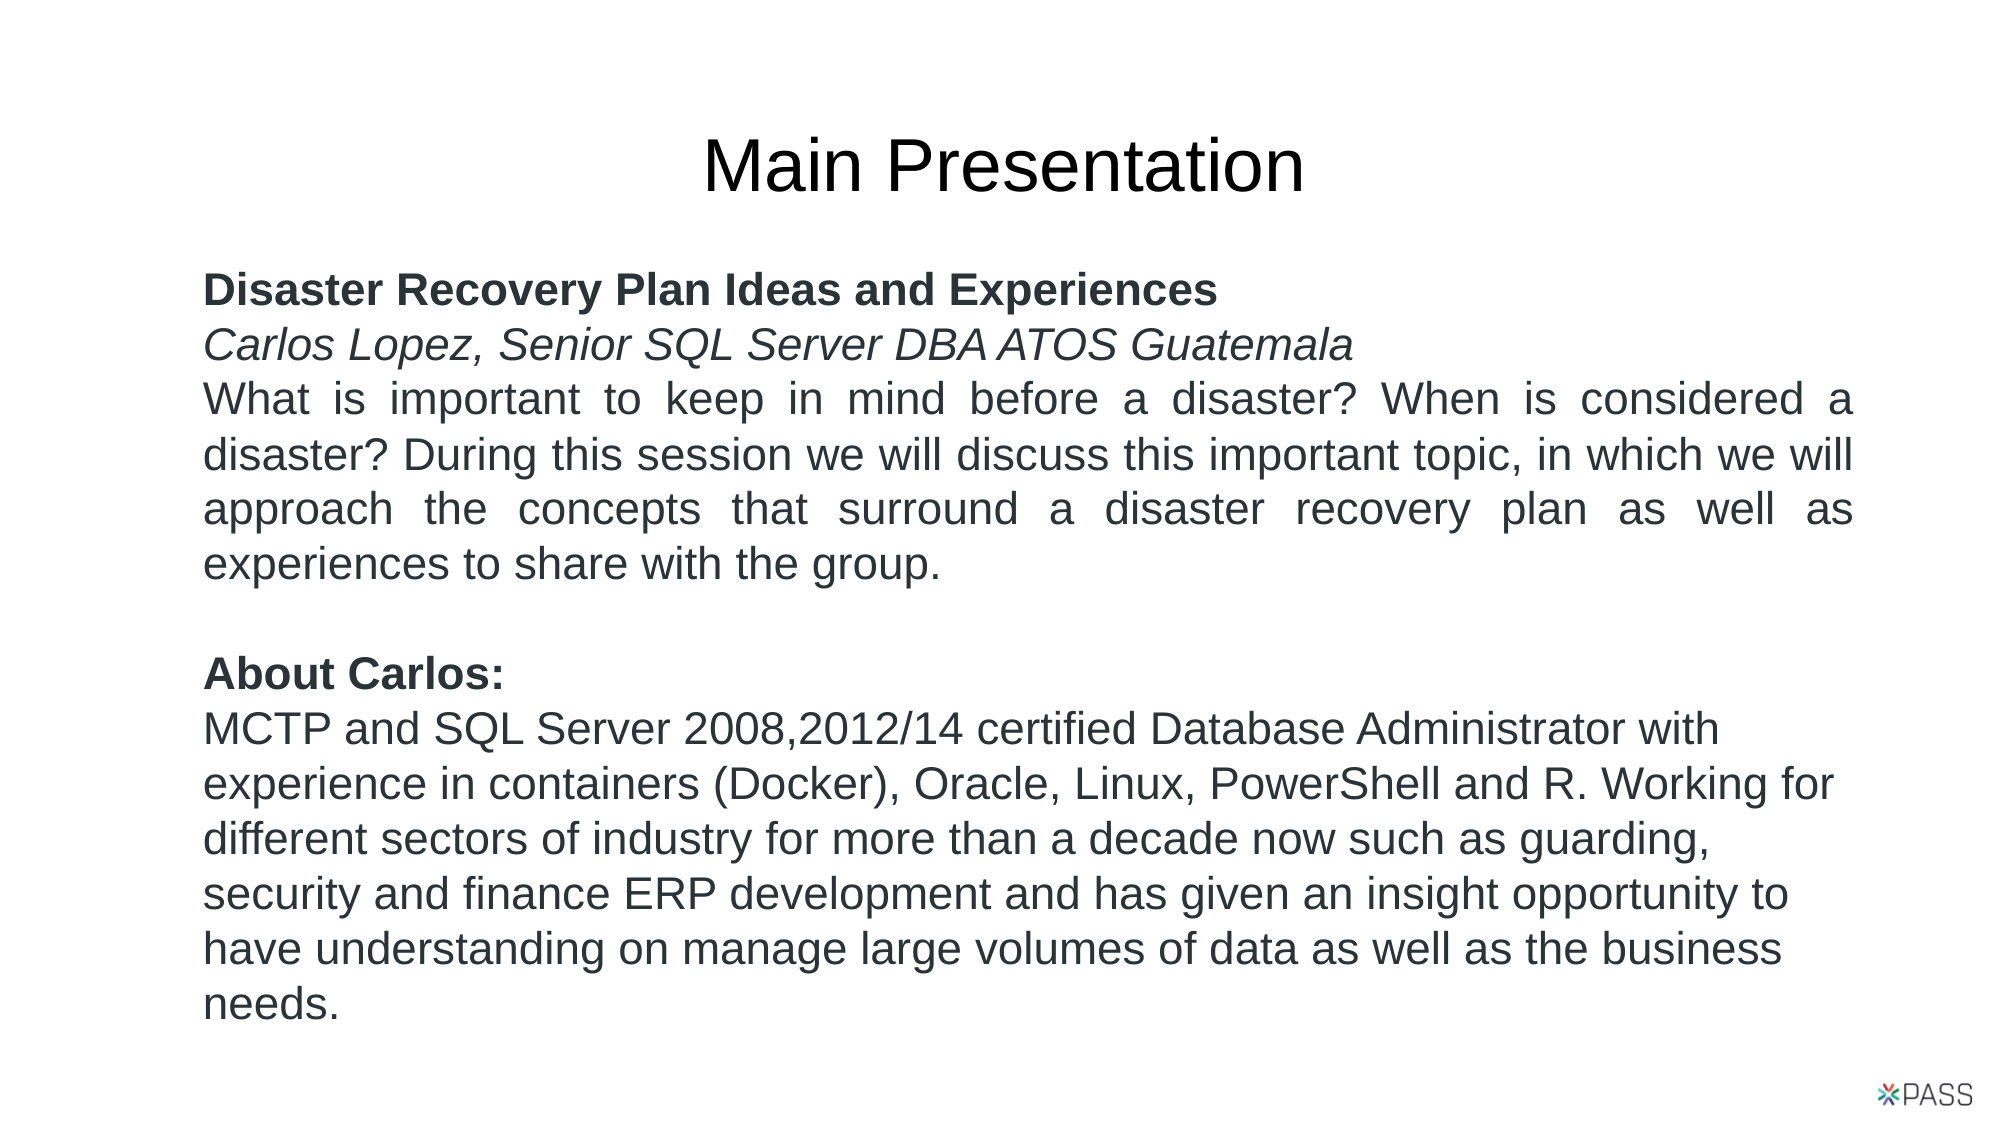

# Main Presentation
Disaster Recovery Plan Ideas and Experiences
Carlos Lopez, Senior SQL Server DBA ATOS Guatemala
What is important to keep in mind before a disaster? When is considered a disaster? During this session we will discuss this important topic, in which we will approach the concepts that surround a disaster recovery plan as well as experiences to share with the group.

About Carlos:
MCTP and SQL Server 2008,2012/14 certified Database Administrator with experience in containers (Docker), Oracle, Linux, PowerShell and R. Working for different sectors of industry for more than a decade now such as guarding, security and finance ERP development and has given an insight opportunity to have understanding on manage large volumes of data as well as the business needs.